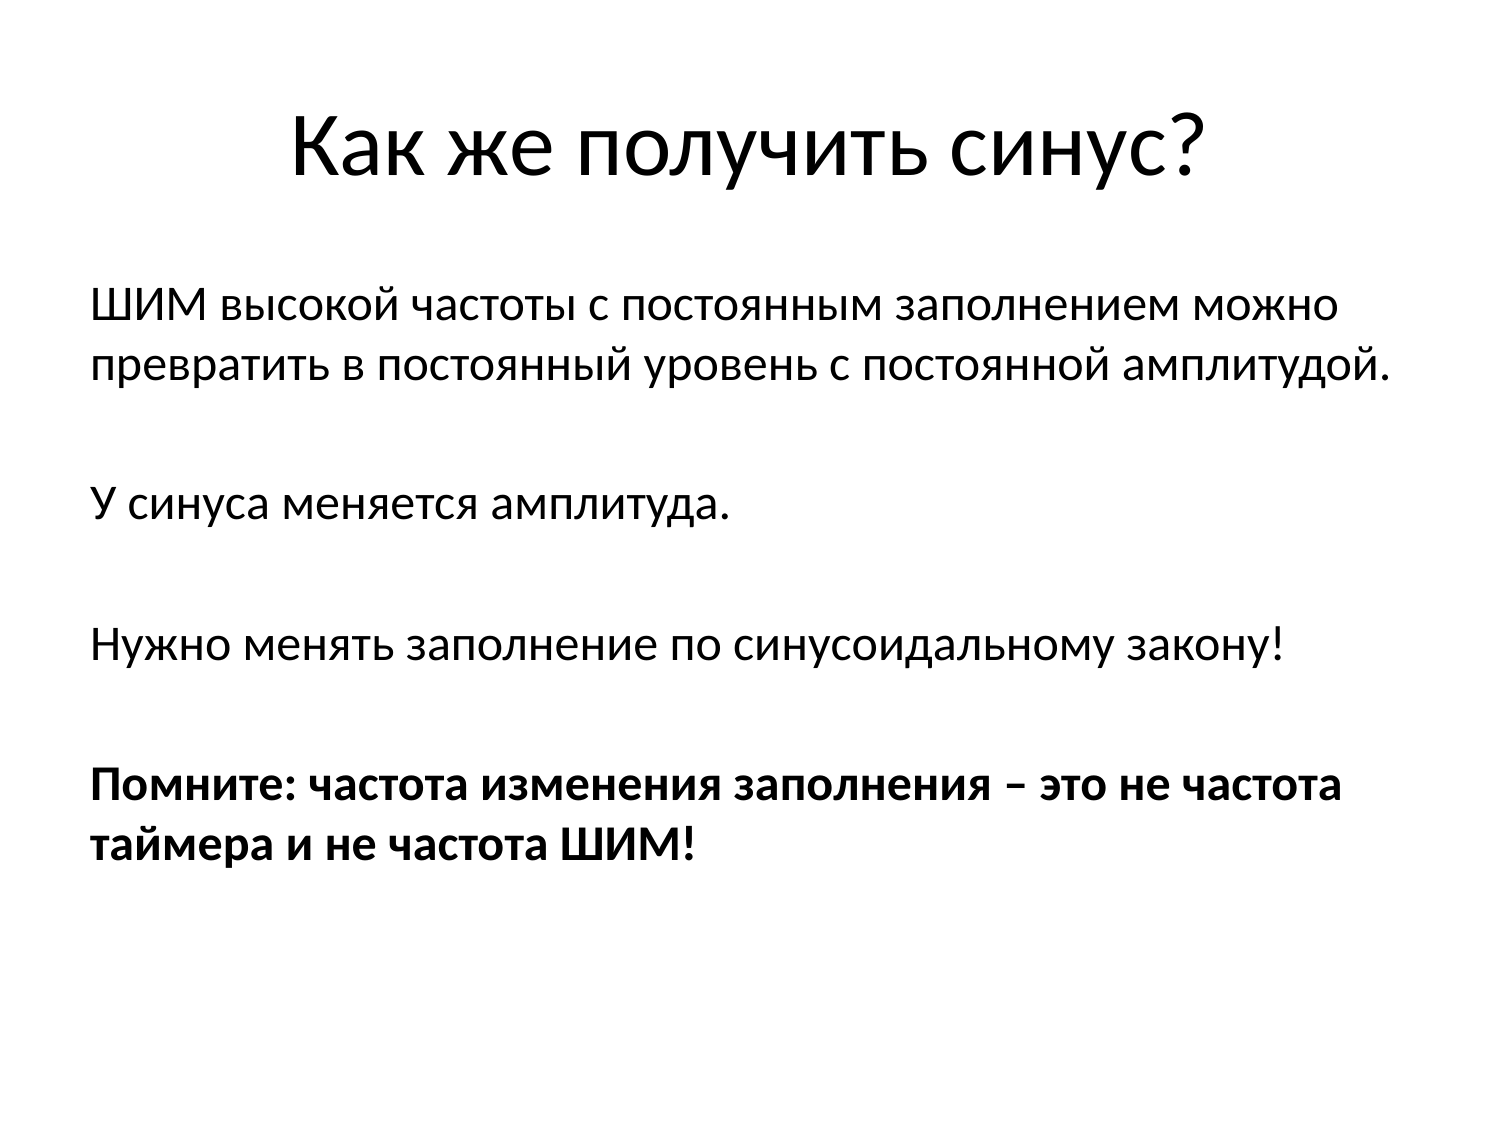

# Как же получить синус?
ШИМ высокой частоты с постоянным заполнением можно превратить в постоянный уровень с постоянной амплитудой.

У синуса меняется амплитуда.

Нужно менять заполнение по синусоидальному закону!

Помните: частота изменения заполнения – это не частота таймера и не частота ШИМ!